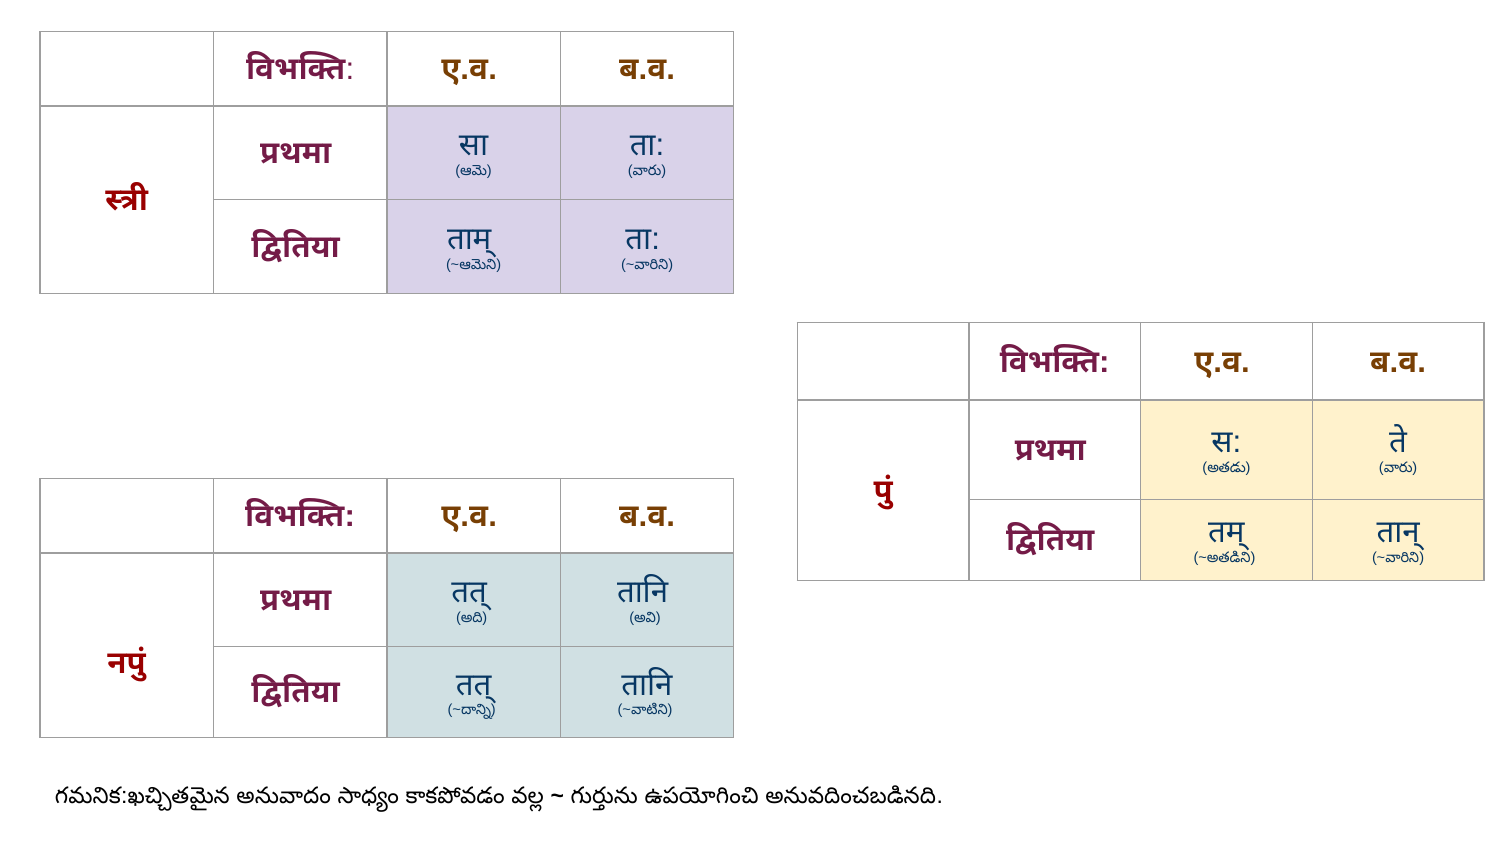

|  | विभक्ति: | ए.व. | ब.व. |
| --- | --- | --- | --- |
| स्त्री | प्रथमा | सा (ఆమె) | ता: (వారు) |
|  | द्वितिया | ताम् (~ఆమెని) | ता: (~వారిని) |
|  | विभक्ति: | ए.व. | ब.व. |
| --- | --- | --- | --- |
| पुं | प्रथमा | स: (అతడు) | ते (వారు) |
|  | द्वितिया | तम् (~అతడిని) | तान् (~వారిని) |
|  | विभक्ति: | ए.व. | ब.व. |
| --- | --- | --- | --- |
| नपुं | प्रथमा | तत् (అది) | तानि (అవి) |
|  | द्वितिया | तत् (~దాన్ని) | तानि (~వాటిని) |
గమనిక:ఖచ్చితమైన అనువాదం సాధ్యం కాకపోవడం వల్ల ~ గుర్తును ఉపయోగించి అనువదించబడినది.